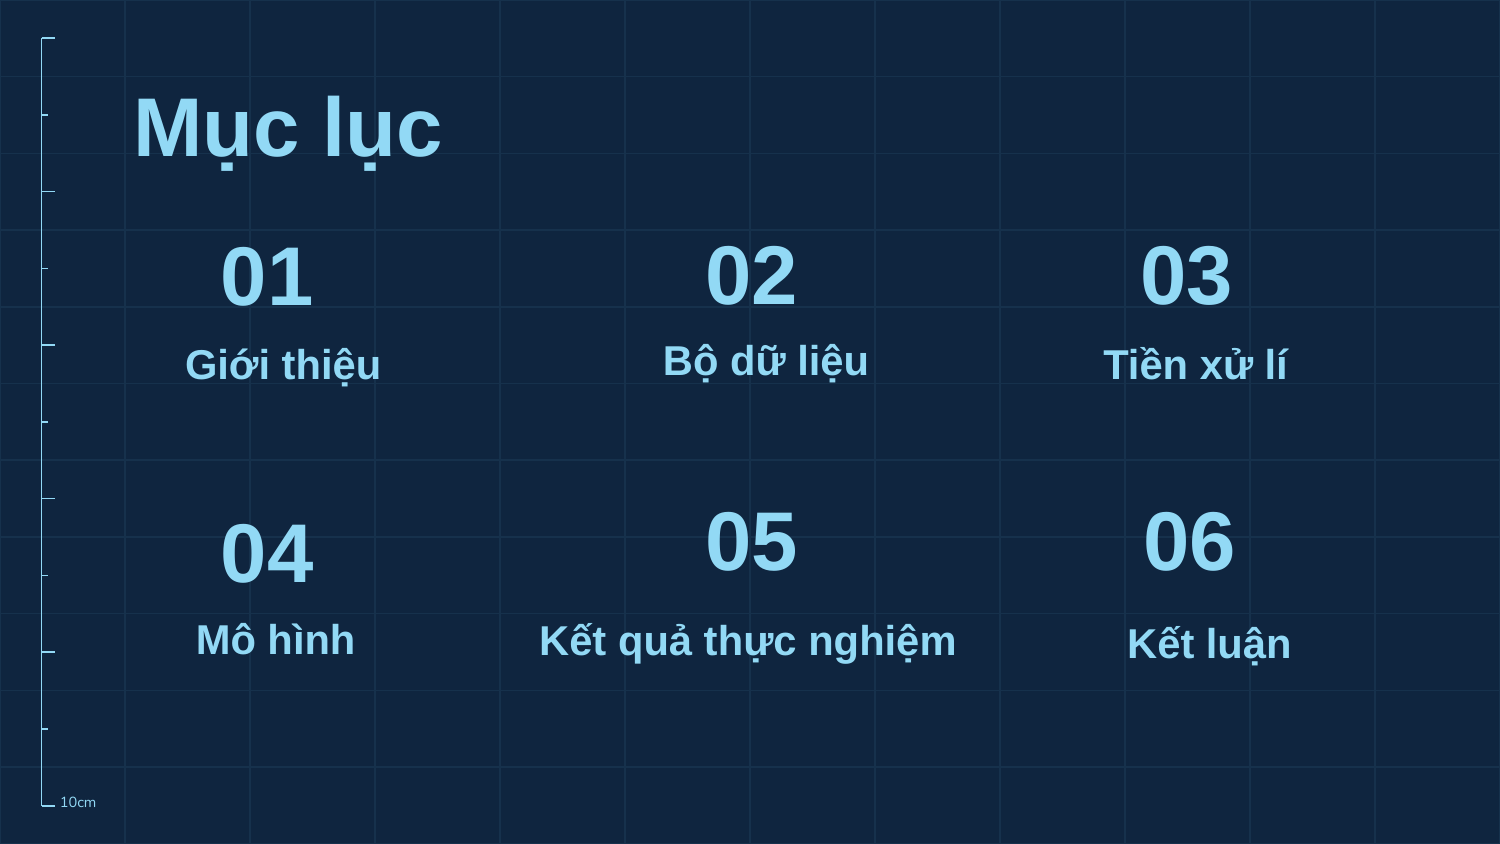

Mục lục
02
03
01
Bộ dữ liệu
# Giới thiệu
Tiền xử lí
05
06
04
Mô hình
Kết quả thực nghiệm
Kết luận